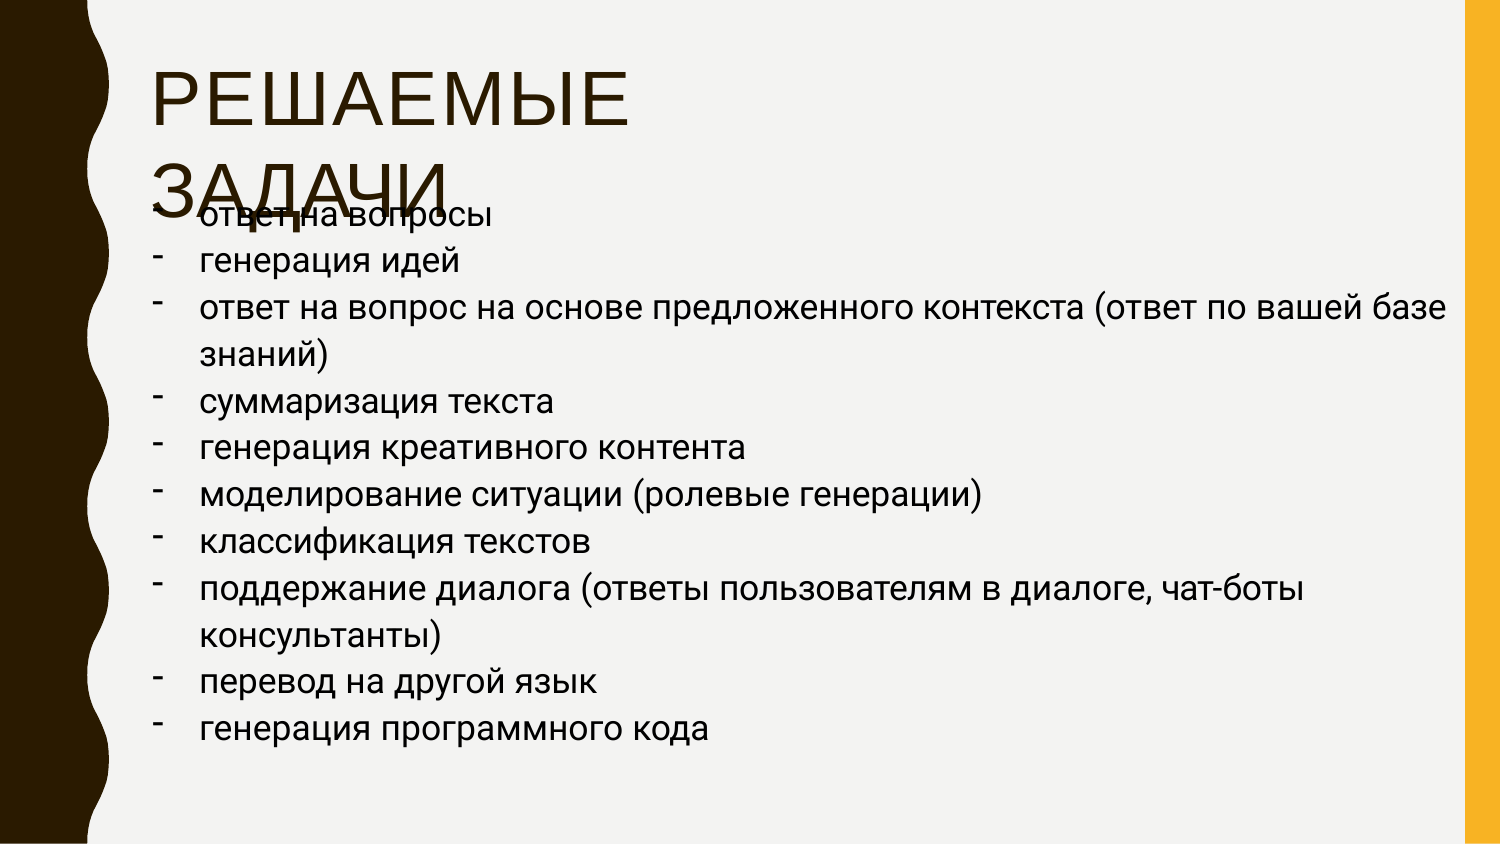

# Решаемые задачи
ответ на вопросы
генерация идей
ответ на вопрос на основе предложенного контекста (ответ по вашей базе знаний)
суммаризация текста
генерация креативного контента
моделирование ситуации (ролевые генерации)
классификация текстов
поддержание диалога (ответы пользователям в диалоге, чат-боты консультанты)
перевод на другой язык
генерация программного кода